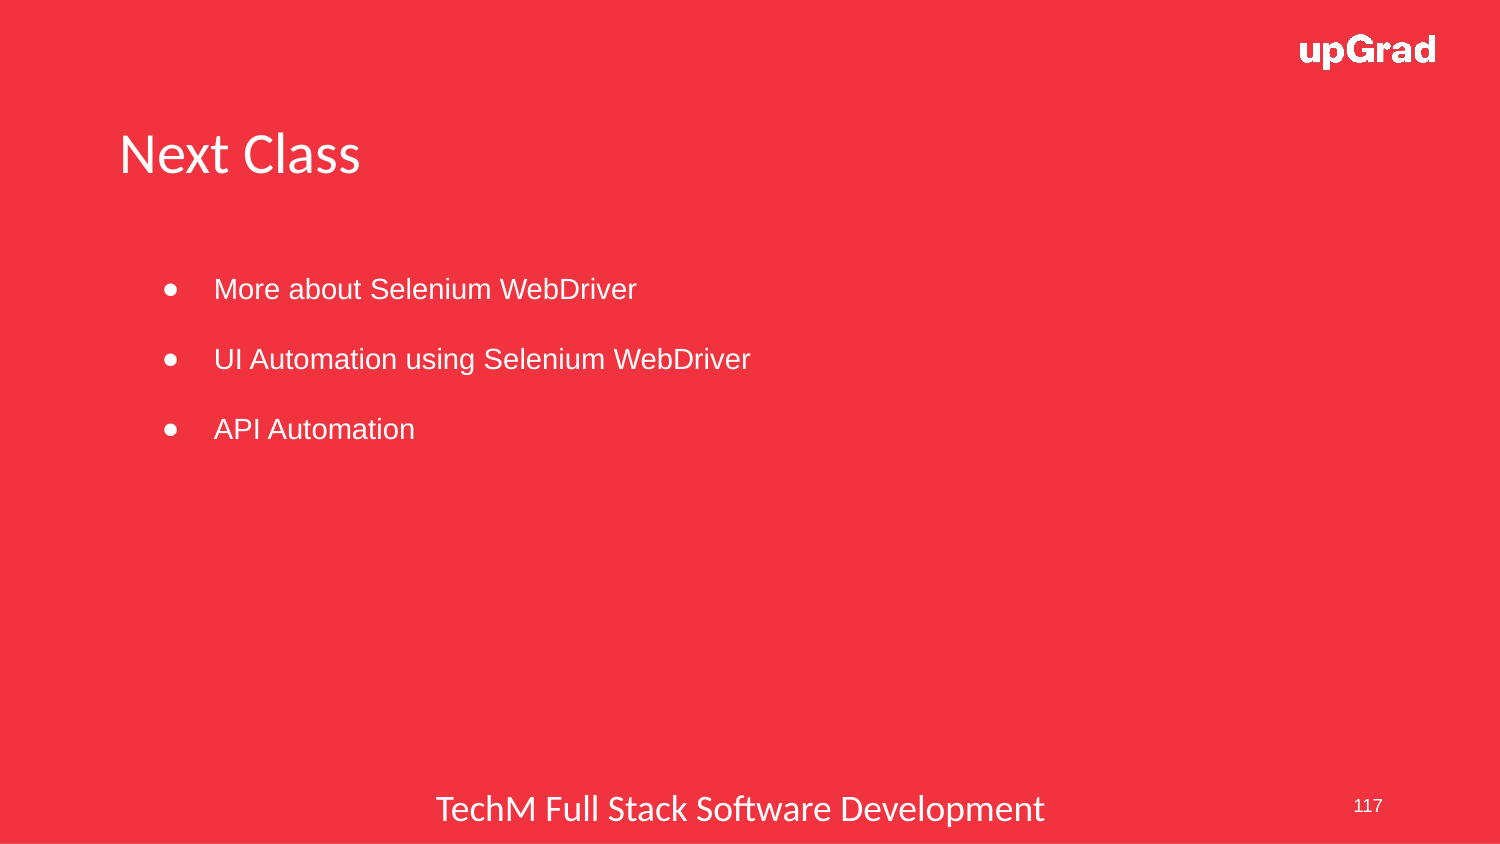

Next Class

More about Selenium WebDriver

UI Automation using Selenium WebDriver
API Automation
117
TechM Full Stack Software Development